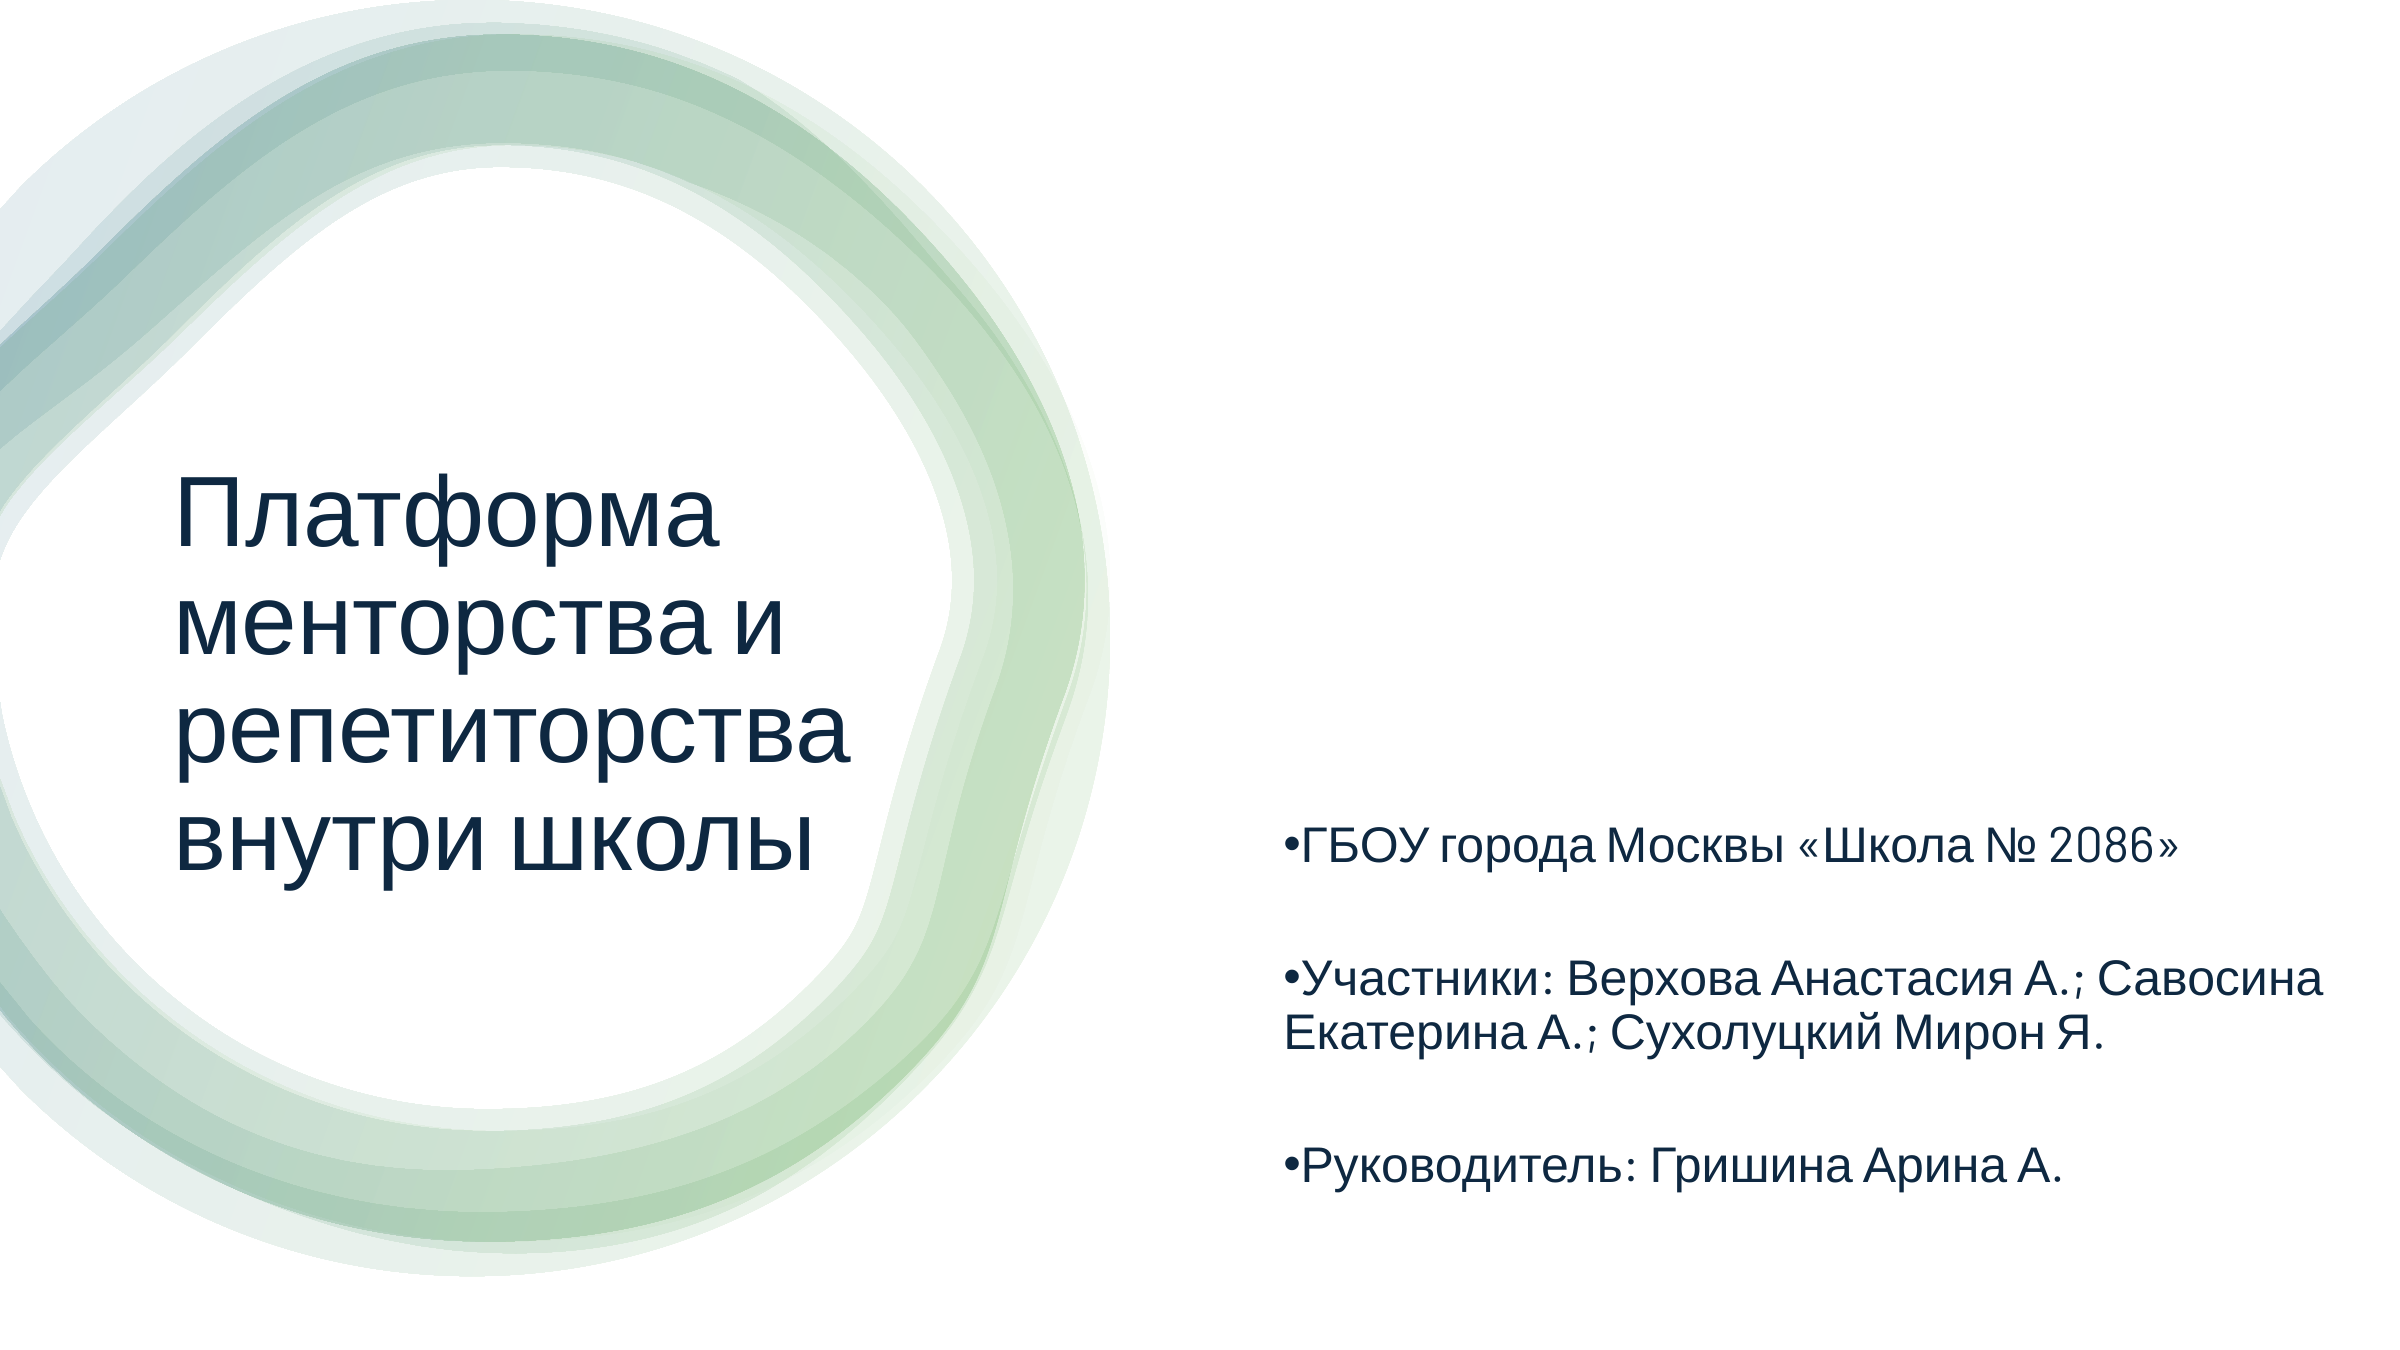

Платформа менторства и репетиторства внутри школы
ГБОУ города Москвы «Школа № 2086»

Участники: Верхова Анастасия А.; Савосина Екатерина А.; Сухолуцкий Мирон Я.

Руководитель: Гришина Арина А.